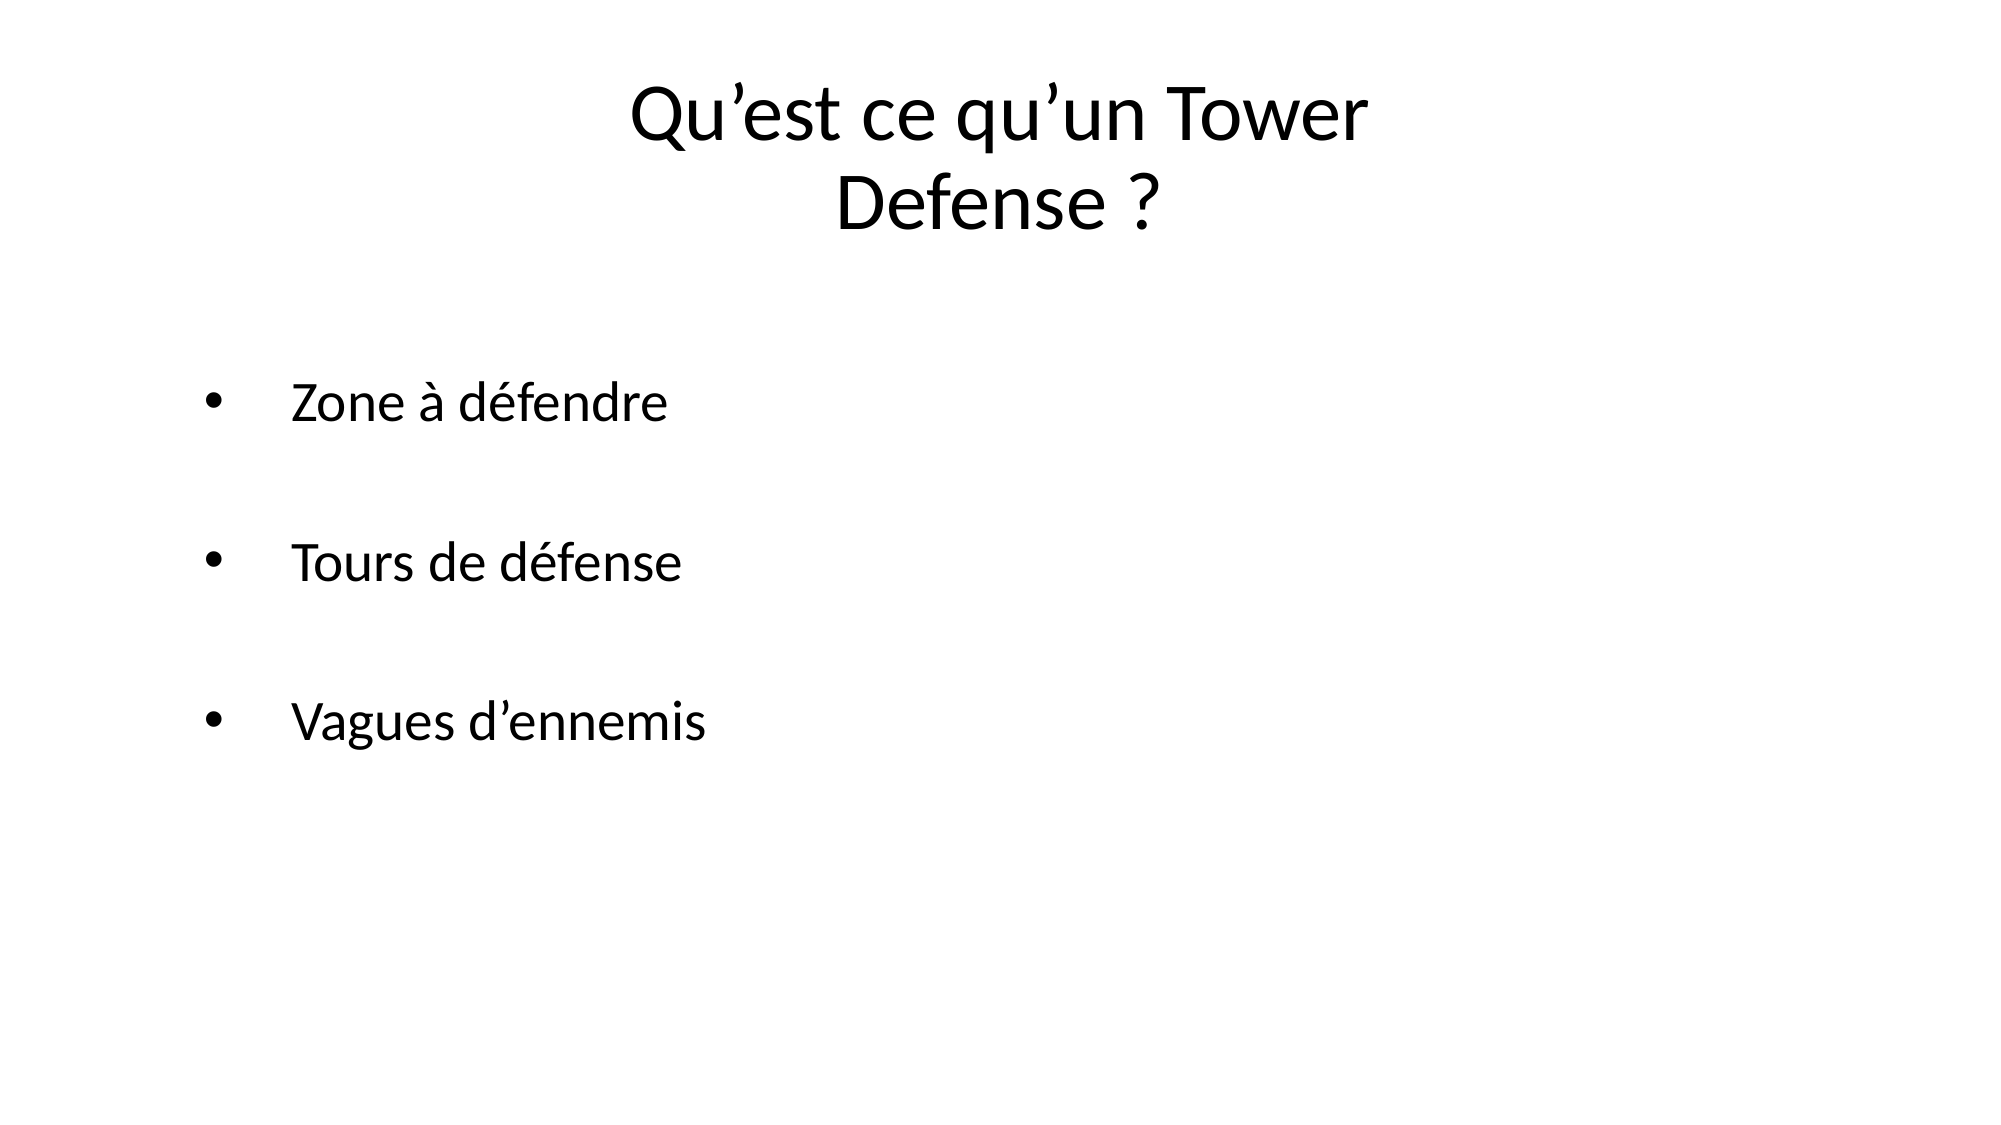

Qu’est ce qu’un Tower Defense ?
Zone à défendre

Tours de défense

Vagues d’ennemis